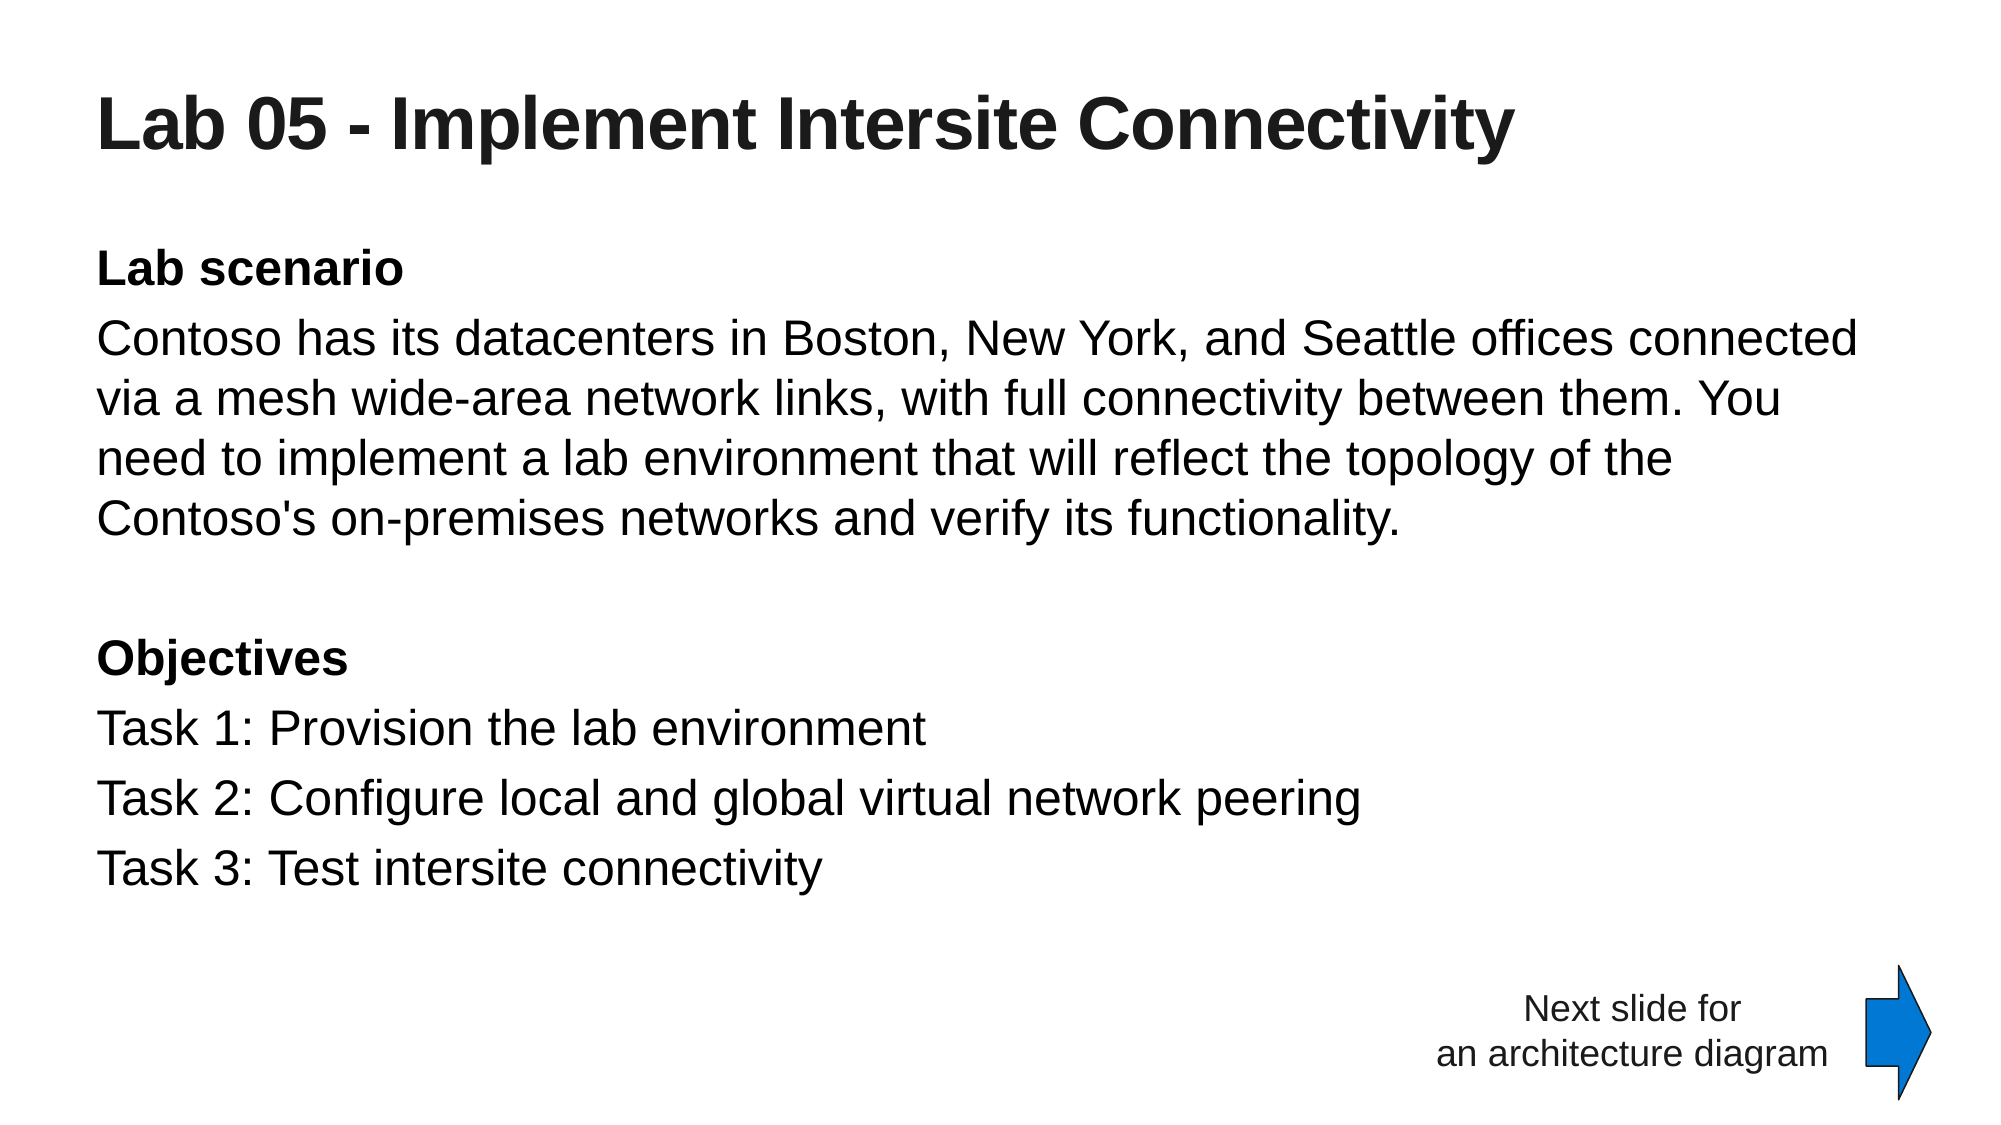

# Lab 05 - Implement Intersite Connectivity
Lab scenario
Contoso has its datacenters in Boston, New York, and Seattle offices connected via a mesh wide-area network links, with full connectivity between them. You need to implement a lab environment that will reflect the topology of the Contoso's on-premises networks and verify its functionality.

Objectives
Task 1: Provision the lab environment
Task 2: Configure local and global virtual network peering
Task 3: Test intersite connectivity

Next slide for an architecture diagram​